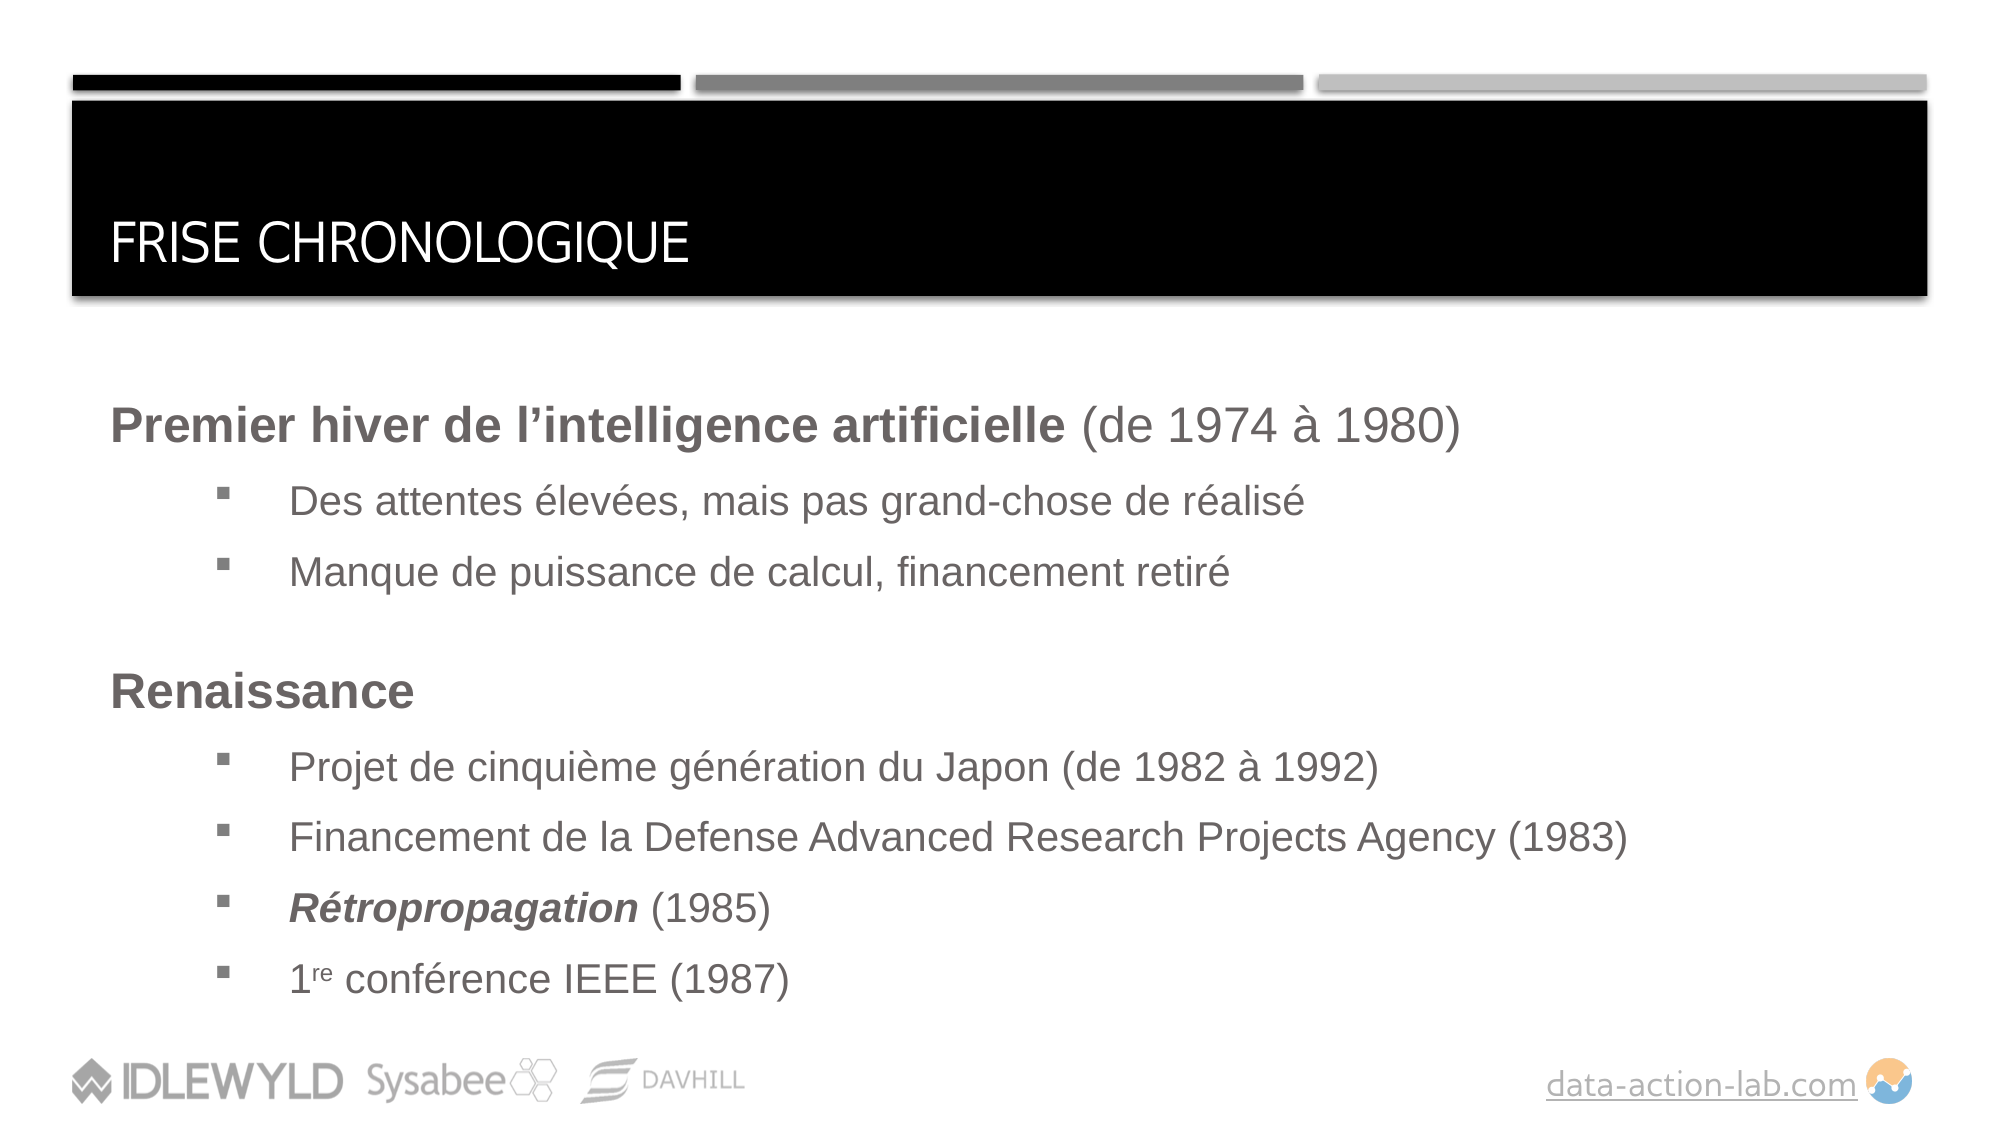

# Frise chronologique
Premier hiver de l’intelligence artificielle (de 1974 à 1980)
Des attentes élevées, mais pas grand-chose de réalisé
Manque de puissance de calcul, financement retiré

Renaissance
Projet de cinquième génération du Japon (de 1982 à 1992)
Financement de la Defense Advanced Research Projects Agency (1983)
Rétropropagation (1985)
1re conférence IEEE (1987)